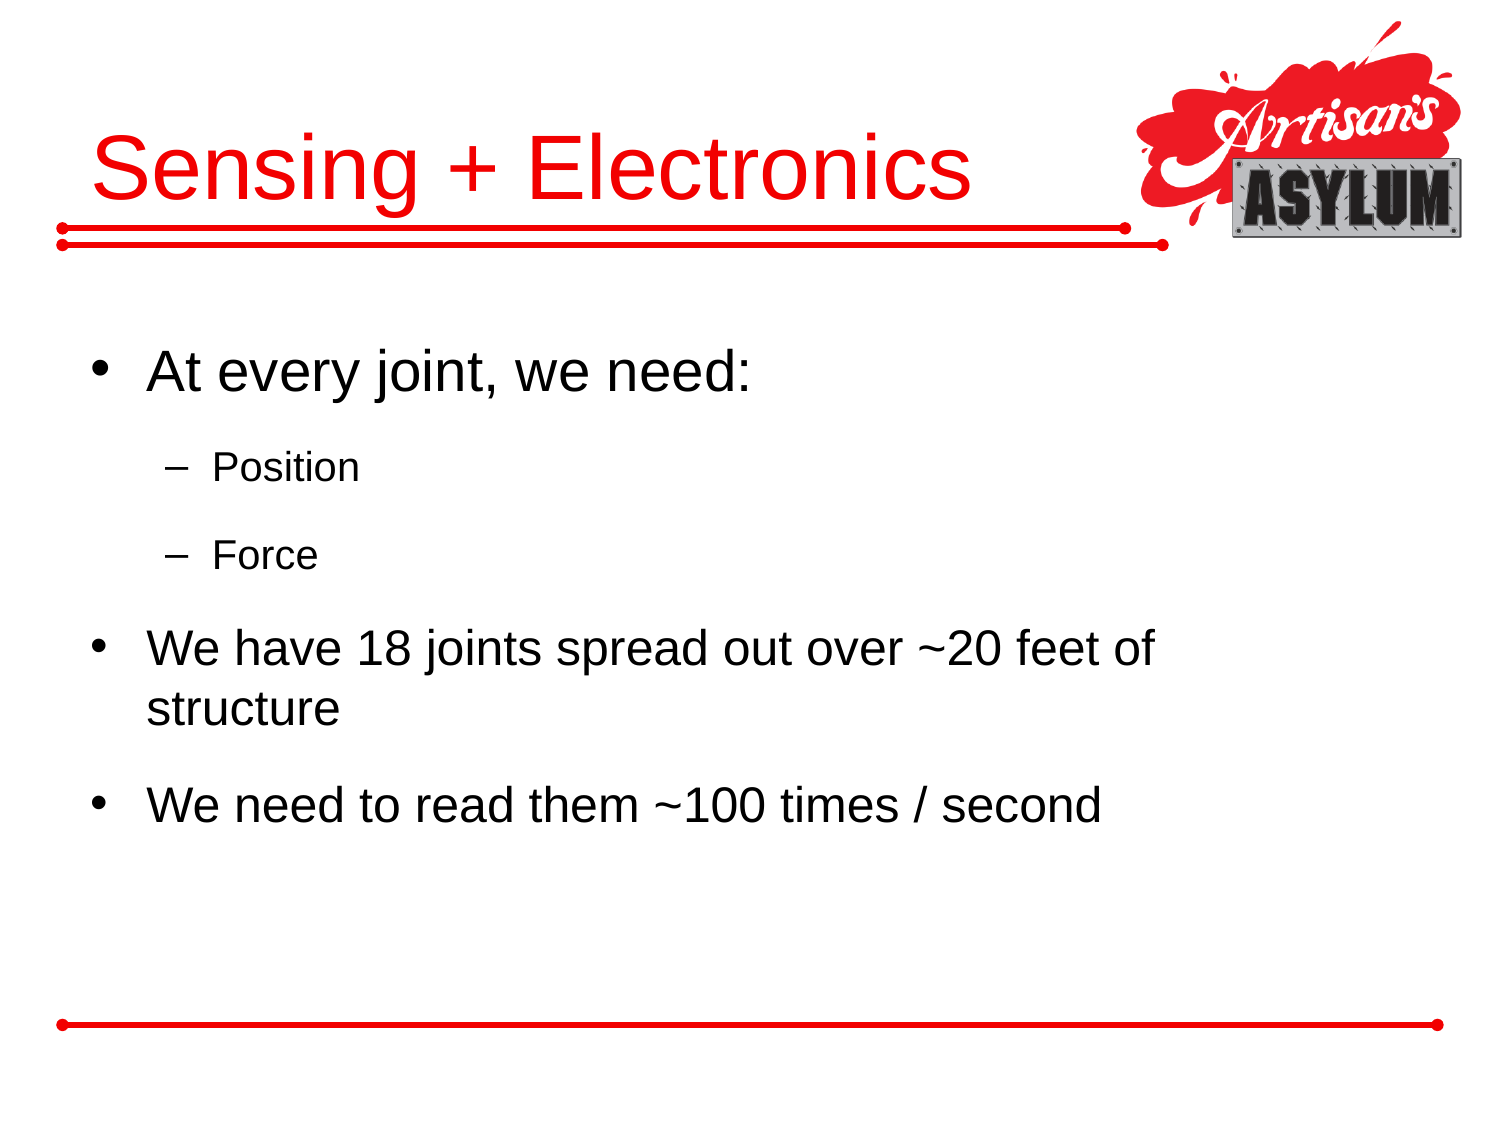

# Sensing + Electronics
At every joint, we need:
Position
Force
We have 18 joints spread out over ~20 feet of structure
We need to read them ~100 times / second